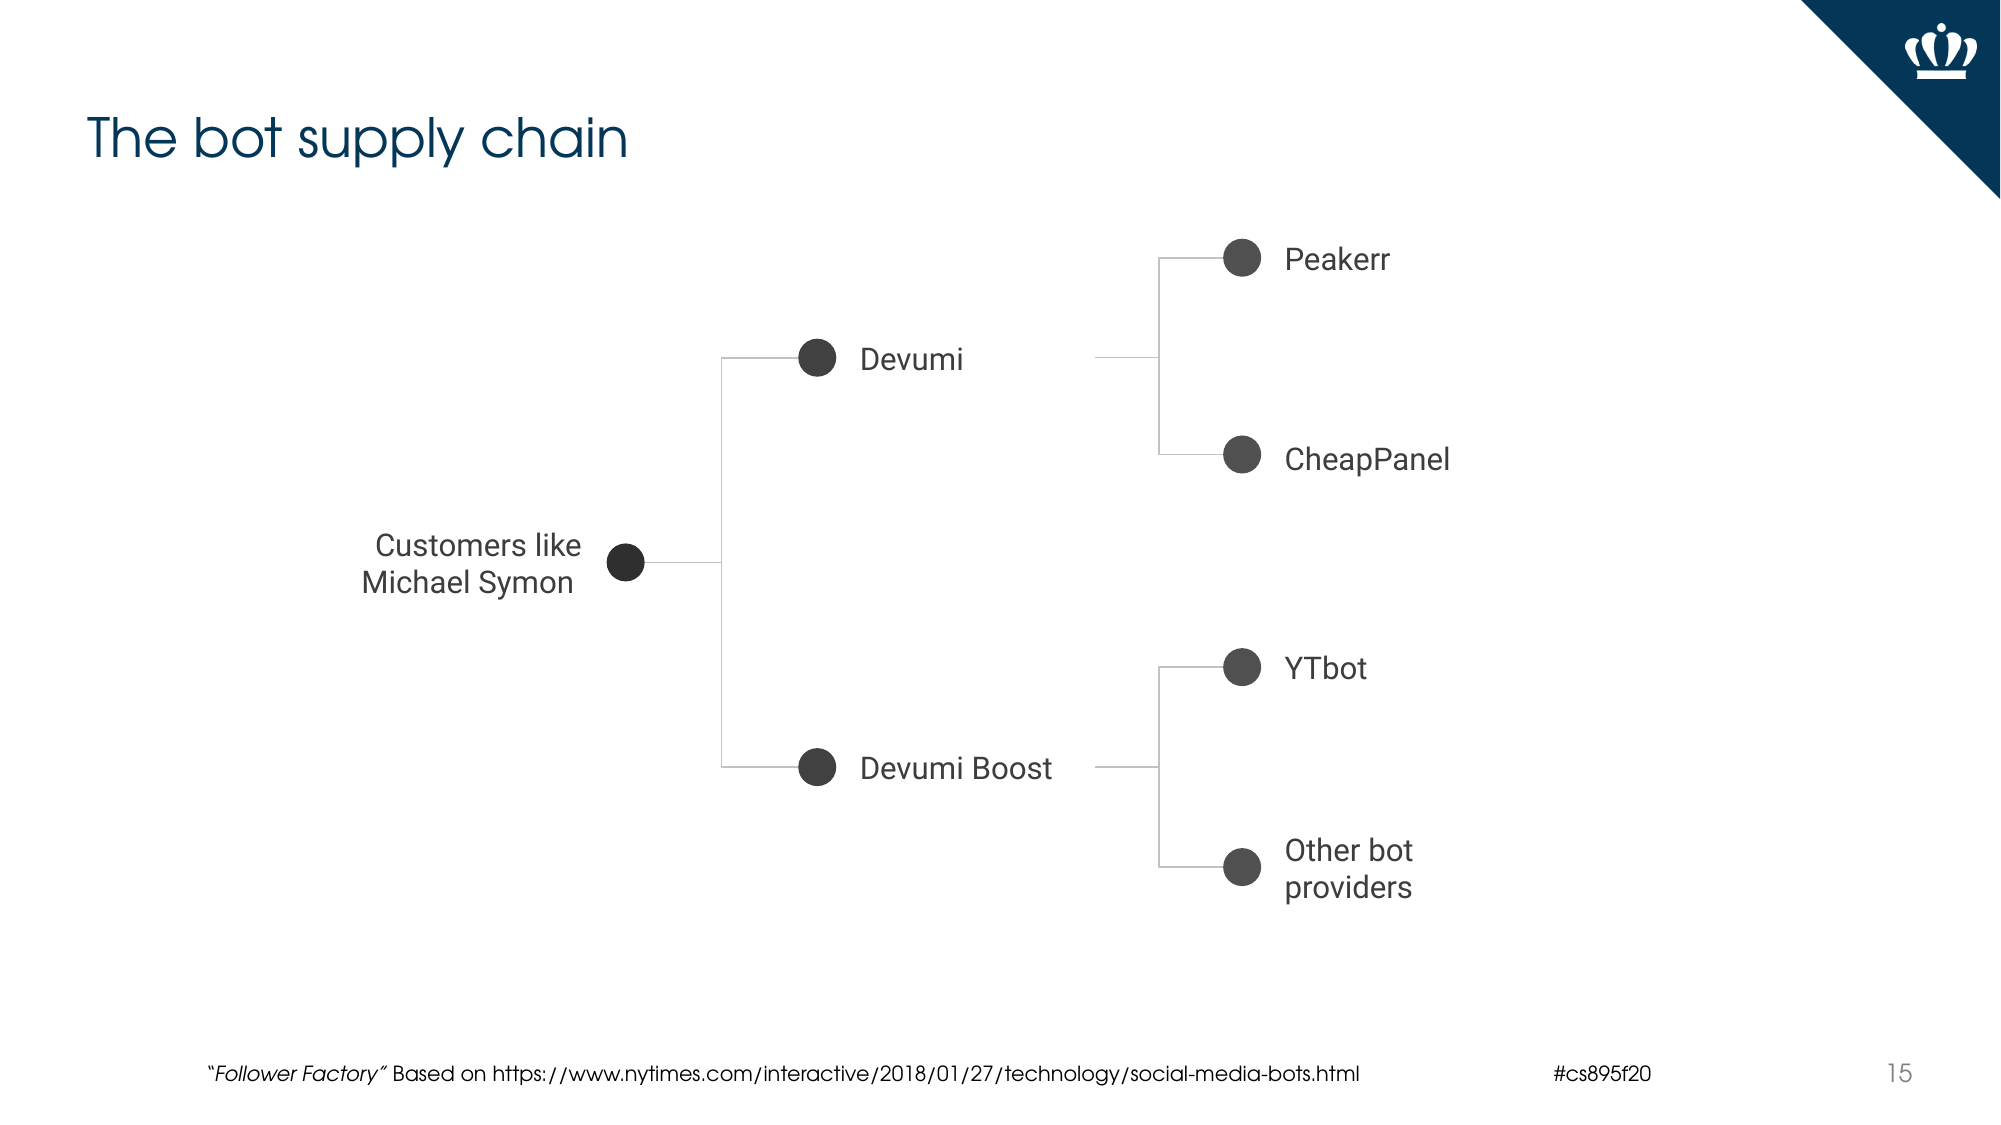

# The bot supply chain
Peakerr

Devumi

CheapPanel

Customers like Michael Symon

YTbot

Devumi Boost

Other bot providers

15
“Follower Factory” Based on https://www.nytimes.com/interactive/2018/01/27/technology/social-media-bots.html 		#cs895f20